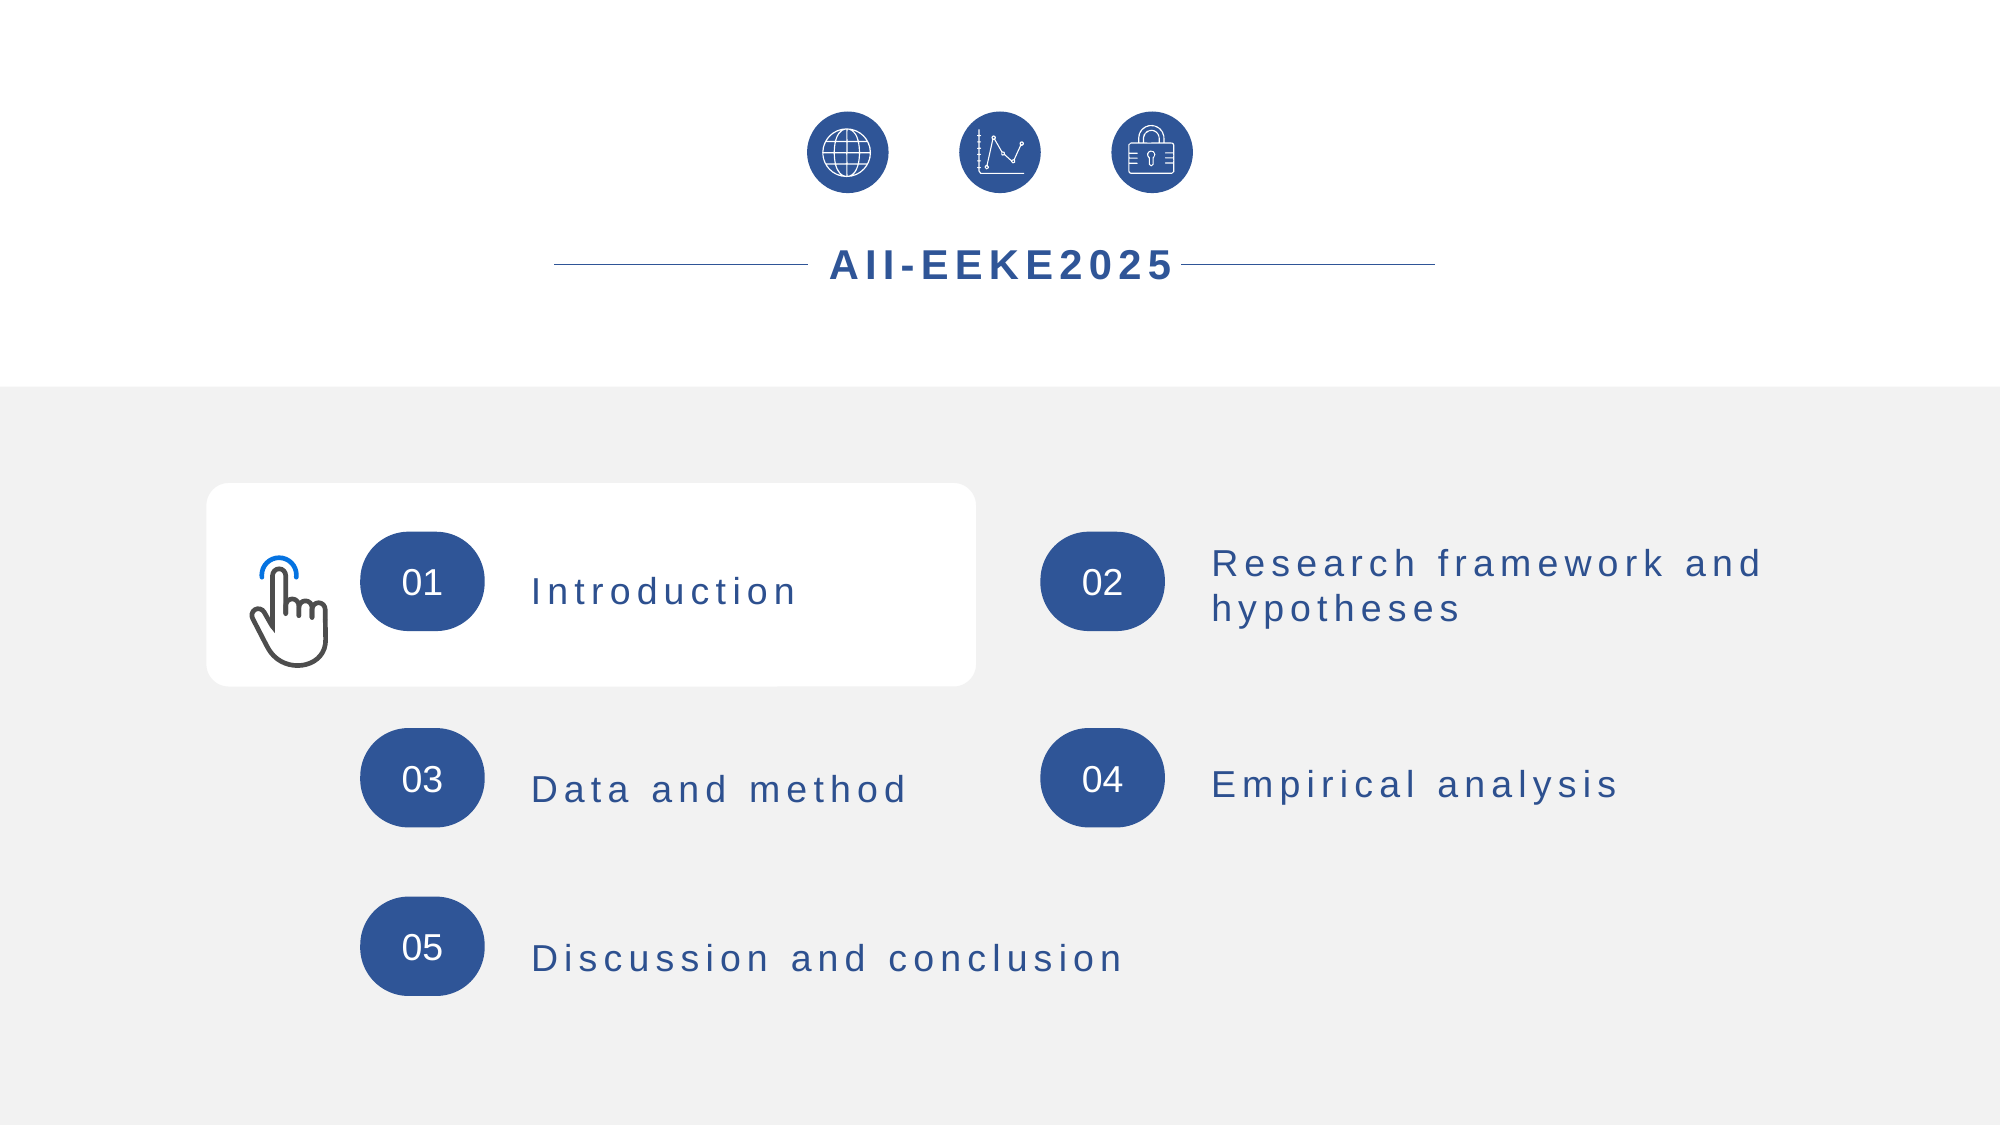

AII-EEKE2025

01
Introduction

Research framework and hypotheses
02

03
Data and method

04
Empirical analysis

05
Discussion and conclusion